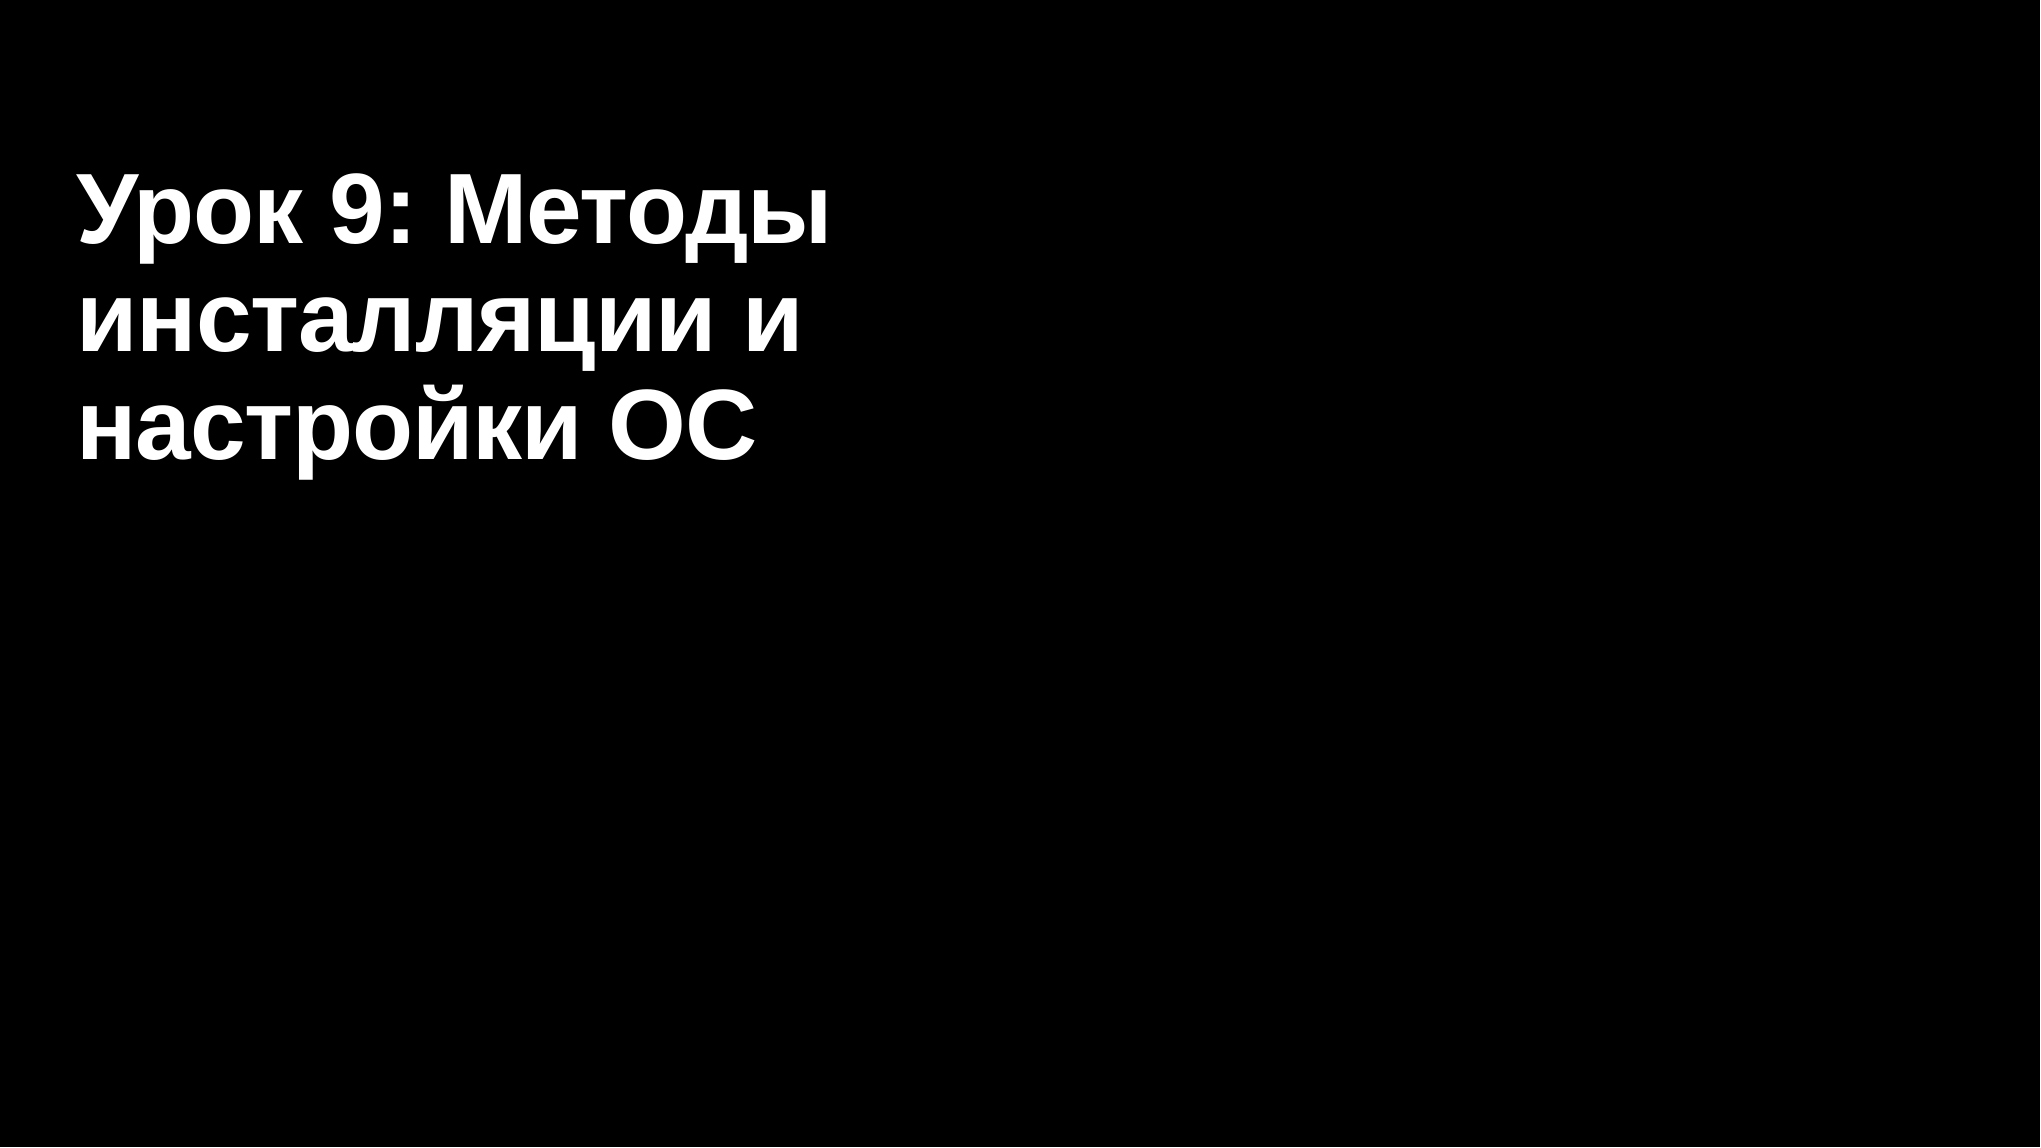

# Урок 9: Методы инсталляции и настройки ОС